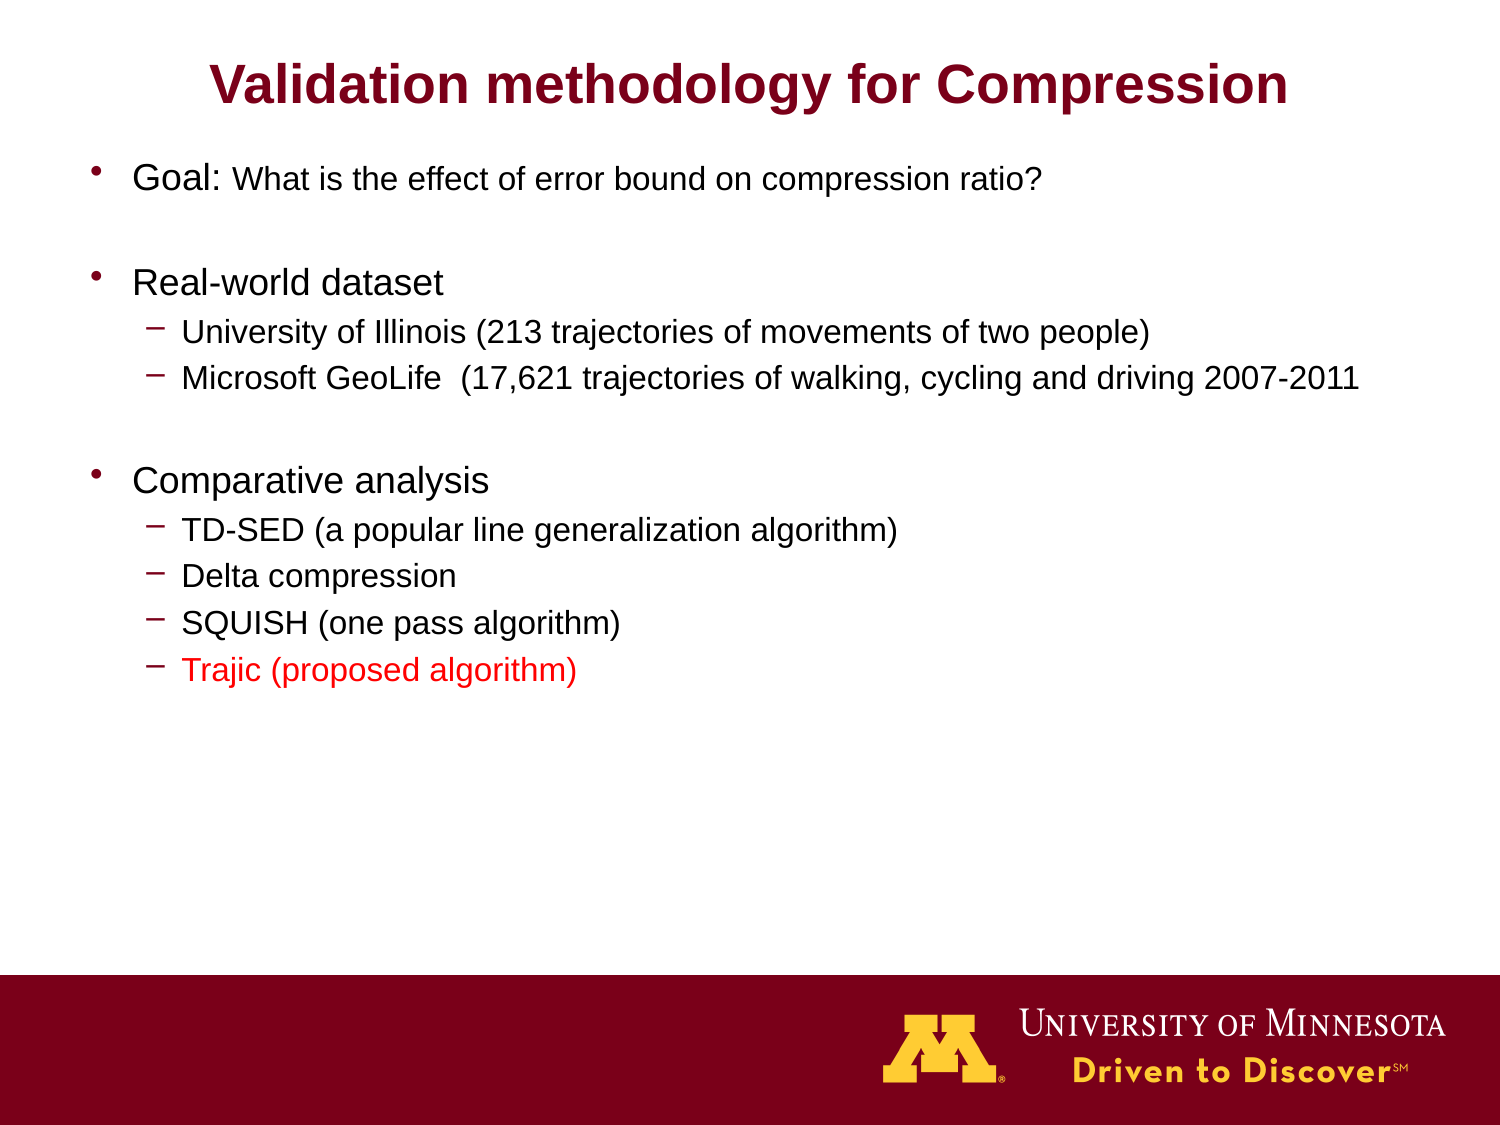

# Validation methodology for Compression
Goal: What is the effect of error bound on compression ratio?

Real-world dataset
University of Illinois (213 trajectories of movements of two people)
Microsoft GeoLife  (17,621 trajectories of walking, cycling and driving 2007-2011

Comparative analysis
TD-SED (a popular line generalization algorithm)
Delta compression
SQUISH (one pass algorithm)
Trajic (proposed algorithm)